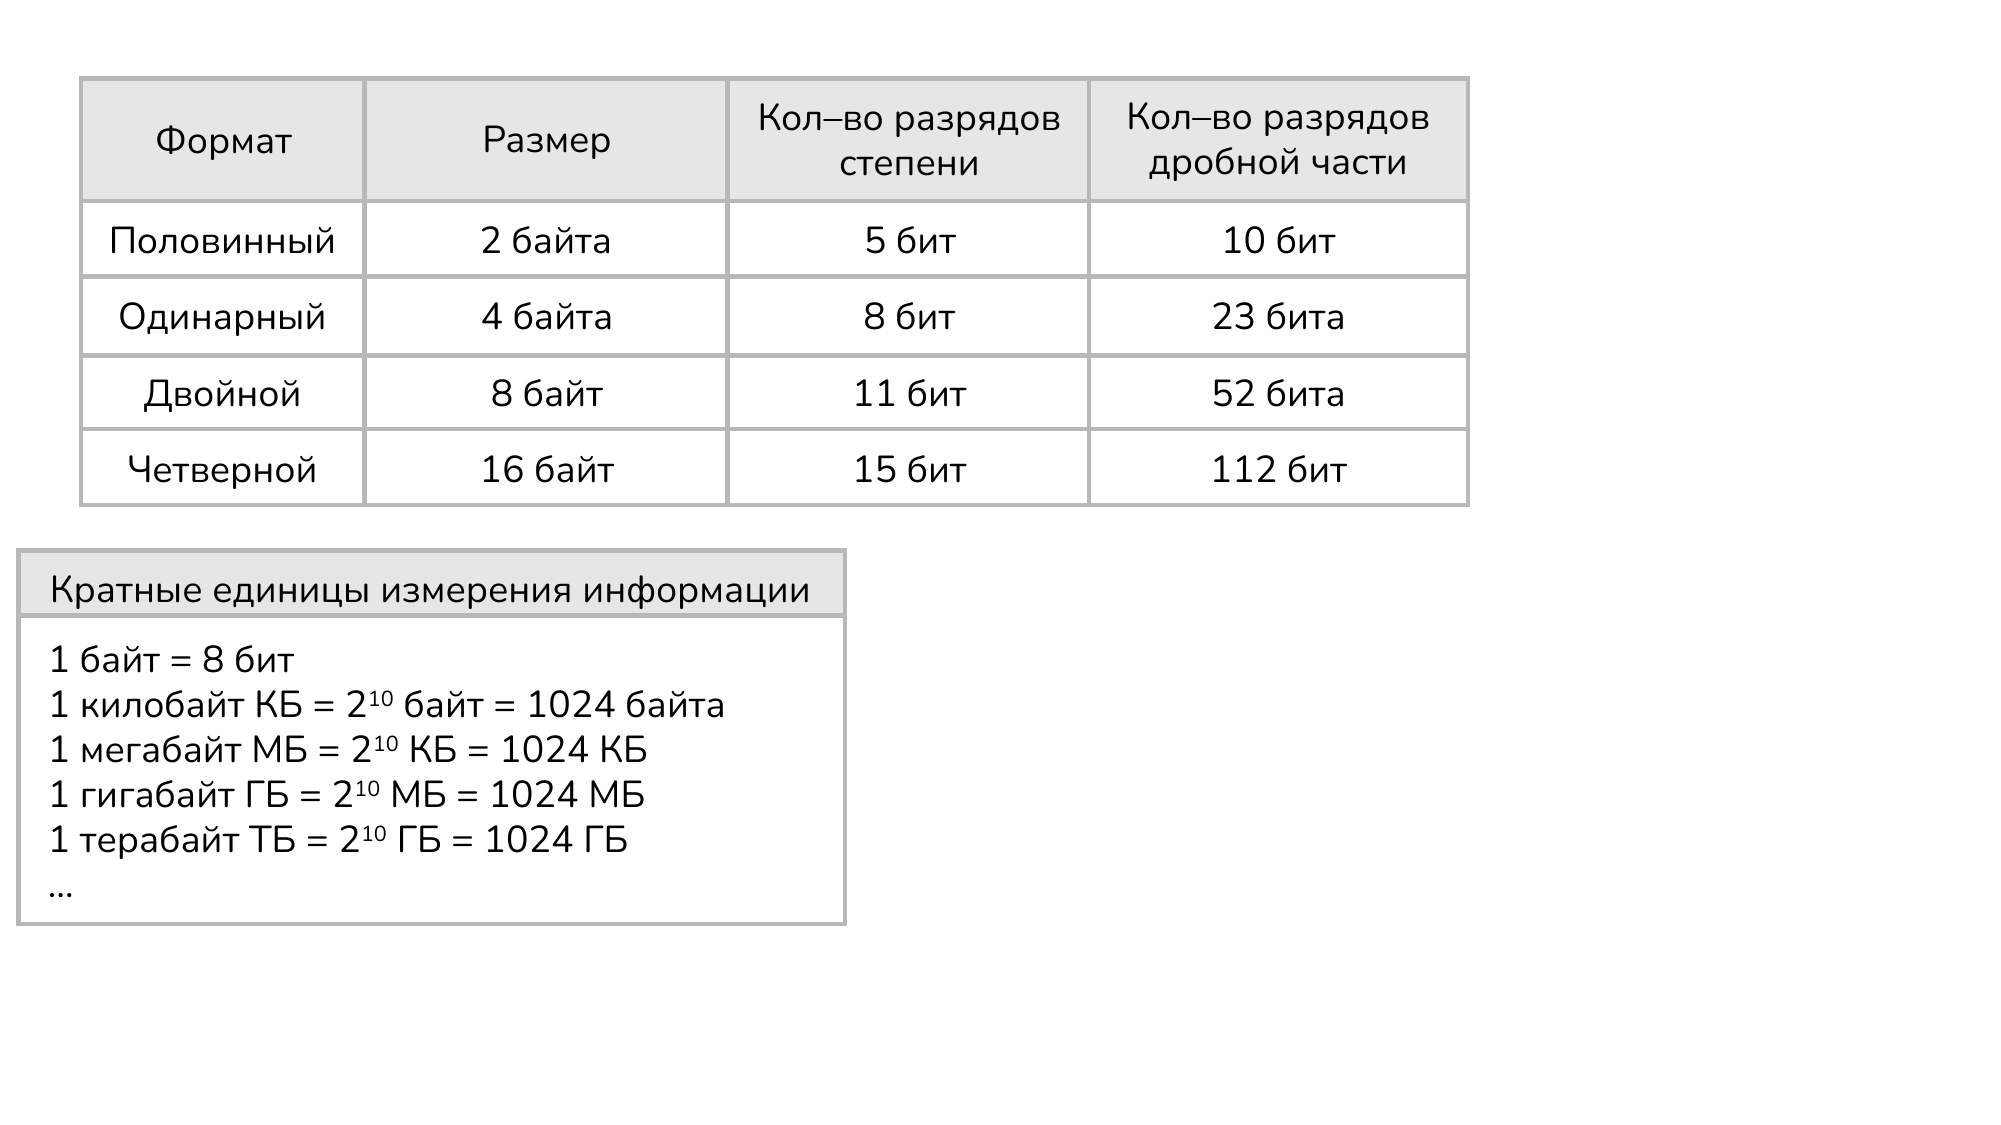

Формат
Размер
Кол–во разрядов степени
Кол–во разрядов дробной части

Половинный
2 байта
5 бит
10 бит
Одинарный
4 байта
8 бит
23 бита
Двойной
8 байт
11 бит
52 бита
Четверной
16 байт
15 бит
112 бит

Кратные единицы измерения информации
1 байт = 8 бит
1 килобайт КБ = 210 байт = 1024 байта
1 мегабайт МБ = 210 КБ = 1024 КБ
1 гигабайт ГБ = 210 МБ = 1024 МБ
1 терабайт ТБ = 210 ГБ = 1024 ГБ
…